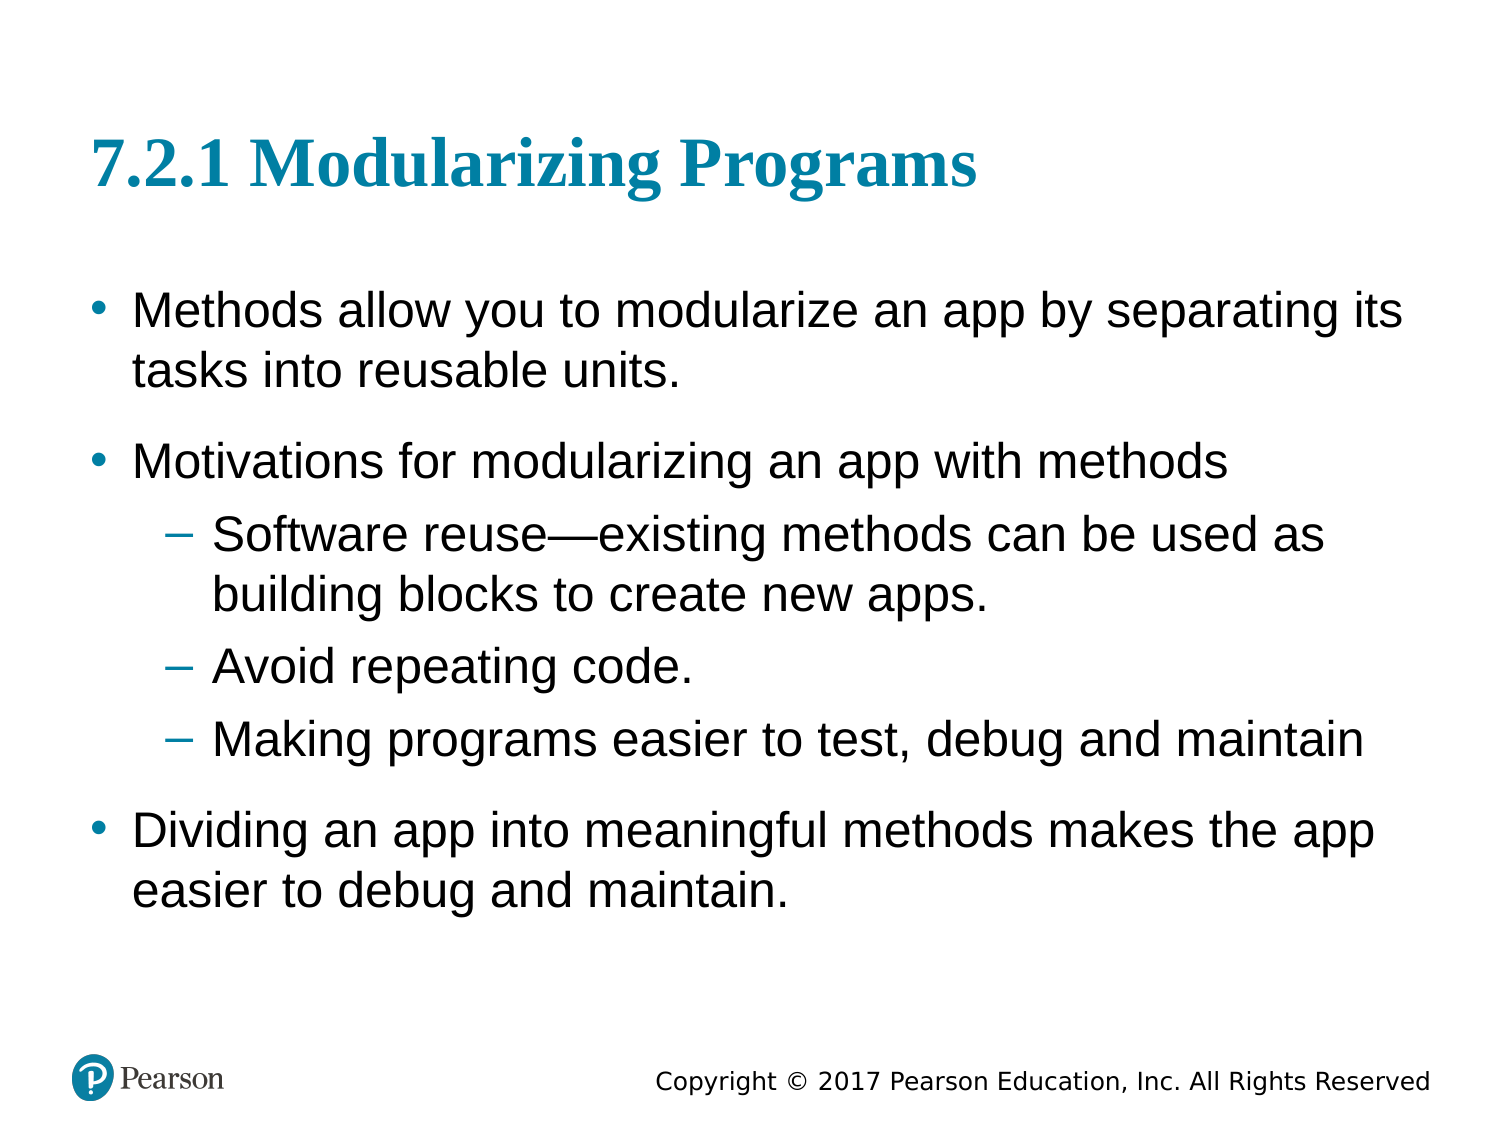

# 7.2.1 Modularizing Programs
Methods allow you to modularize an app by separating its tasks into reusable units.
Motivations for modularizing an app with methods
Software reuse—existing methods can be used as building blocks to create new apps.
Avoid repeating code.
Making programs easier to test, debug and maintain
Dividing an app into meaningful methods makes the app easier to debug and maintain.